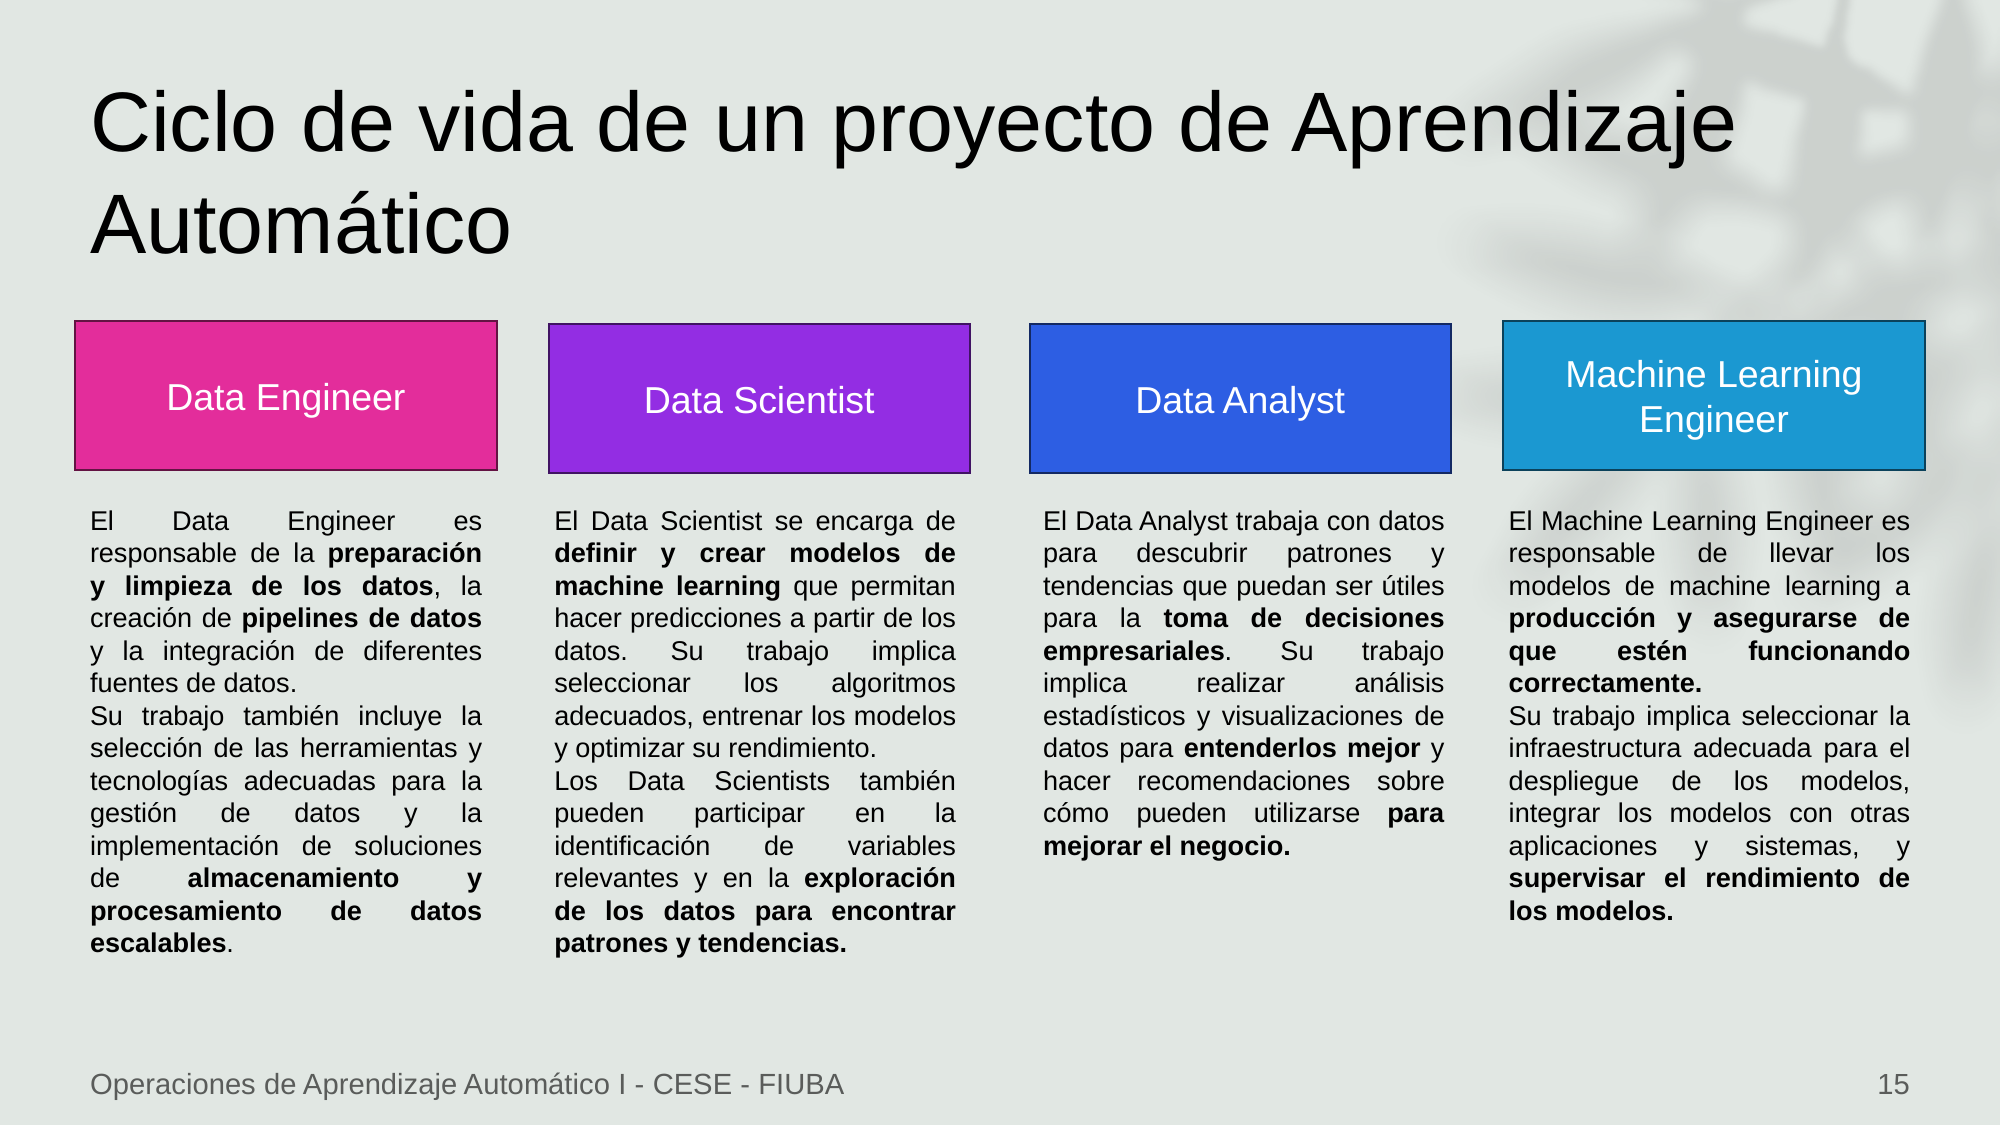

# Ciclo de vida de un proyecto de Aprendizaje Automático
Machine Learning Engineer
Data Engineer
Data Scientist
Data Analyst
El Data Engineer es responsable de la preparación y limpieza de los datos, la creación de pipelines de datos y la integración de diferentes fuentes de datos.
Su trabajo también incluye la selección de las herramientas y tecnologías adecuadas para la gestión de datos y la implementación de soluciones de almacenamiento y procesamiento de datos escalables.
El Data Scientist se encarga de definir y crear modelos de machine learning que permitan hacer predicciones a partir de los datos. Su trabajo implica seleccionar los algoritmos adecuados, entrenar los modelos y optimizar su rendimiento.
Los Data Scientists también pueden participar en la identificación de variables relevantes y en la exploración de los datos para encontrar patrones y tendencias.
El Data Analyst trabaja con datos para descubrir patrones y tendencias que puedan ser útiles para la toma de decisiones empresariales. Su trabajo implica realizar análisis estadísticos y visualizaciones de datos para entenderlos mejor y hacer recomendaciones sobre cómo pueden utilizarse para mejorar el negocio.
El Machine Learning Engineer es responsable de llevar los modelos de machine learning a producción y asegurarse de que estén funcionando correctamente.
Su trabajo implica seleccionar la infraestructura adecuada para el despliegue de los modelos, integrar los modelos con otras aplicaciones y sistemas, y supervisar el rendimiento de los modelos.
Operaciones de Aprendizaje Automático I - CESE - FIUBA
15